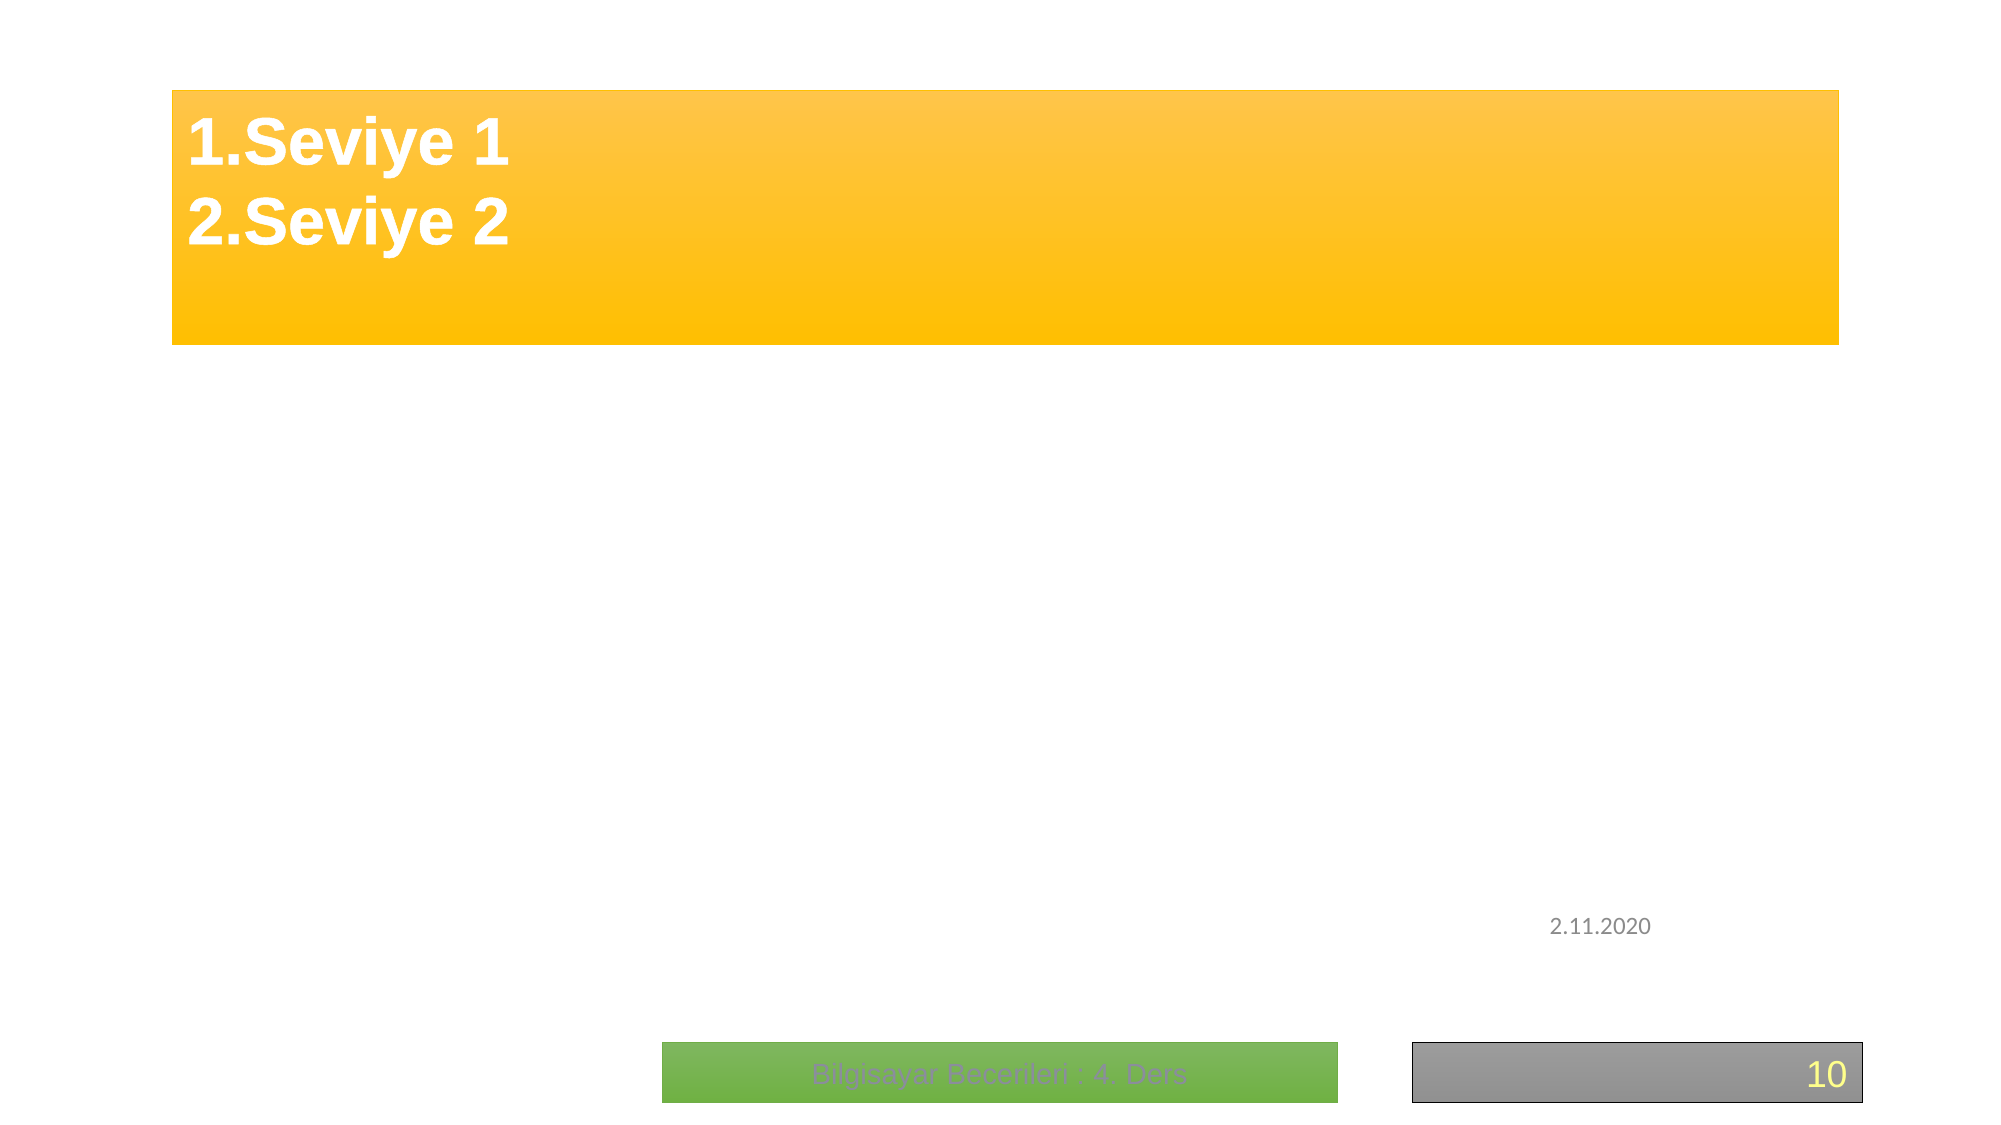

Seviye 1
Seviye 2

2.11.2020
Bilgisayar Becerileri : 4. Ders
10